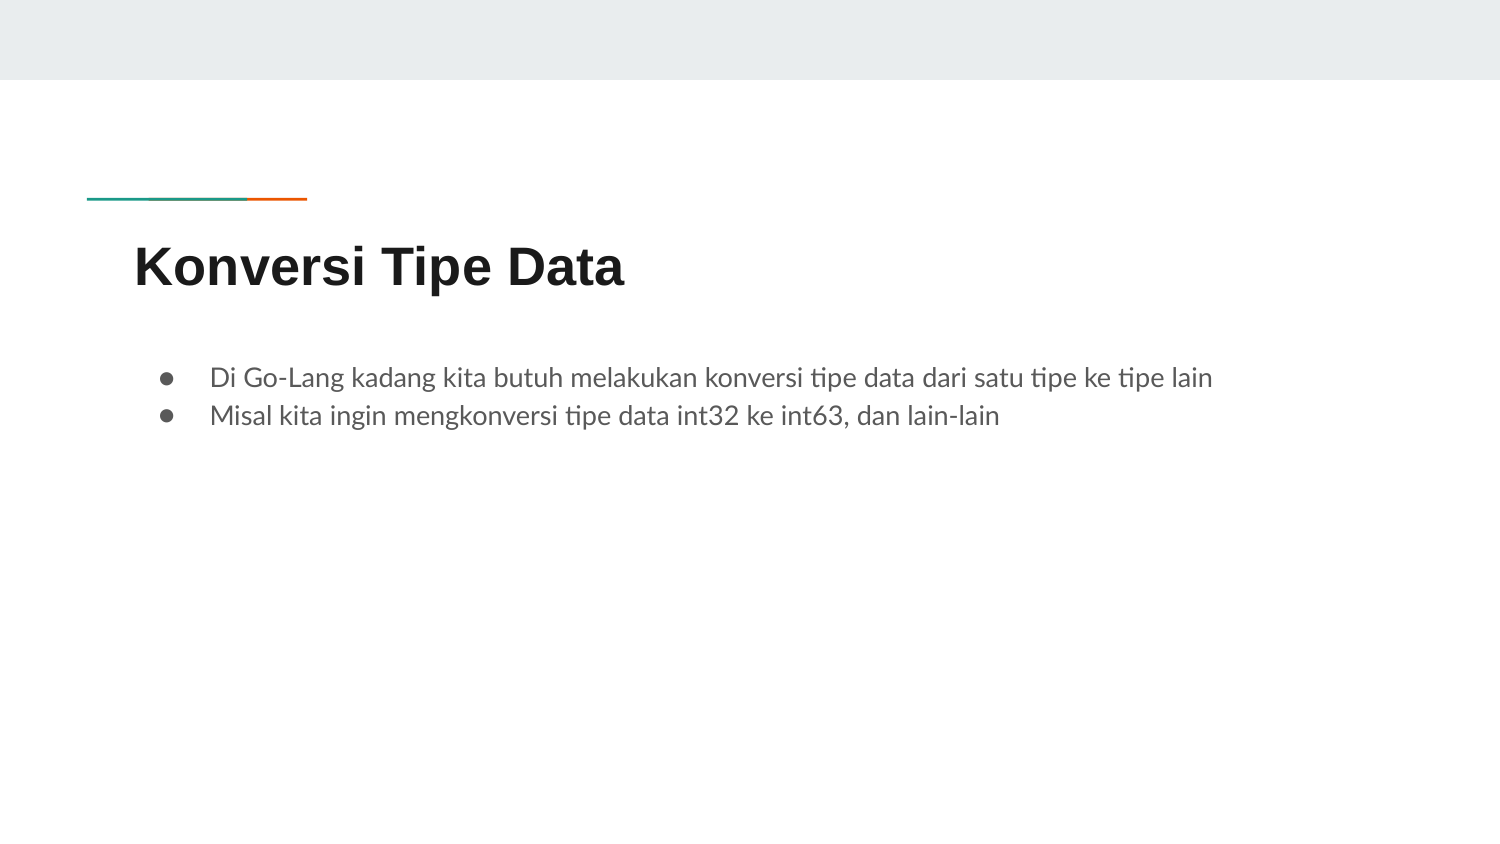

# Konversi Tipe Data
Di Go-Lang kadang kita butuh melakukan konversi tipe data dari satu tipe ke tipe lain
Misal kita ingin mengkonversi tipe data int32 ke int63, dan lain-lain